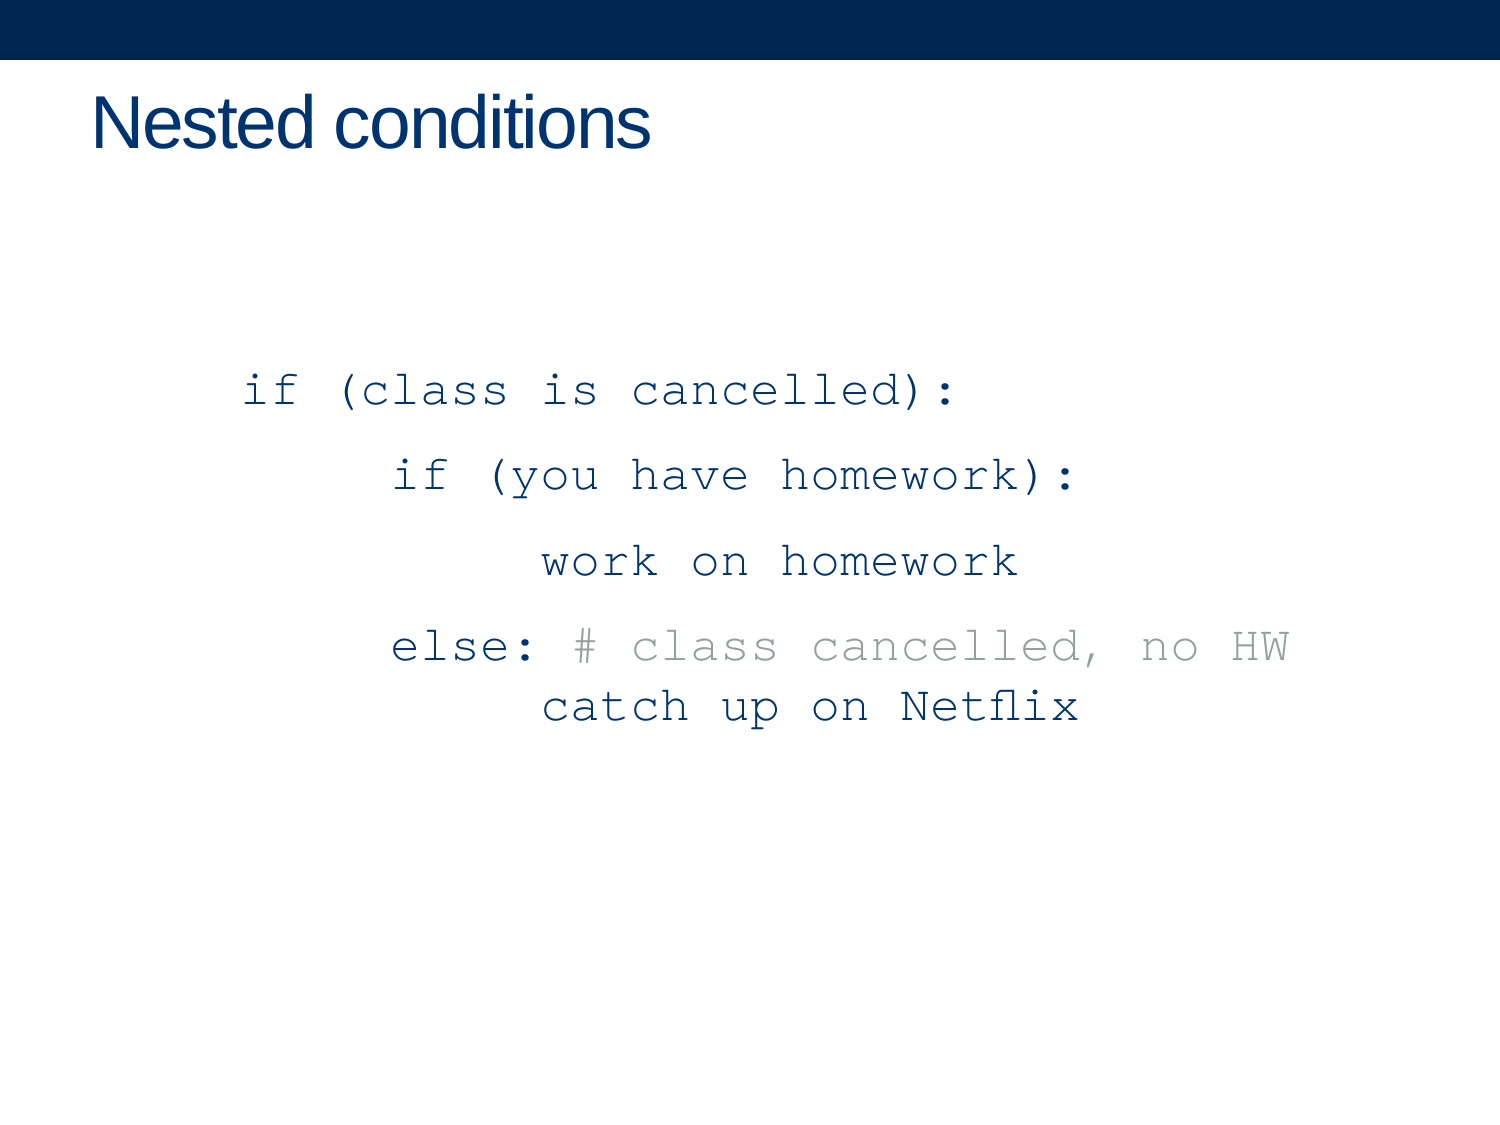

# Nested conditions

if (class is cancelled):
	if (you have homework):
		work on homework
	else: # class cancelled, no HW 		catch up on Netflix